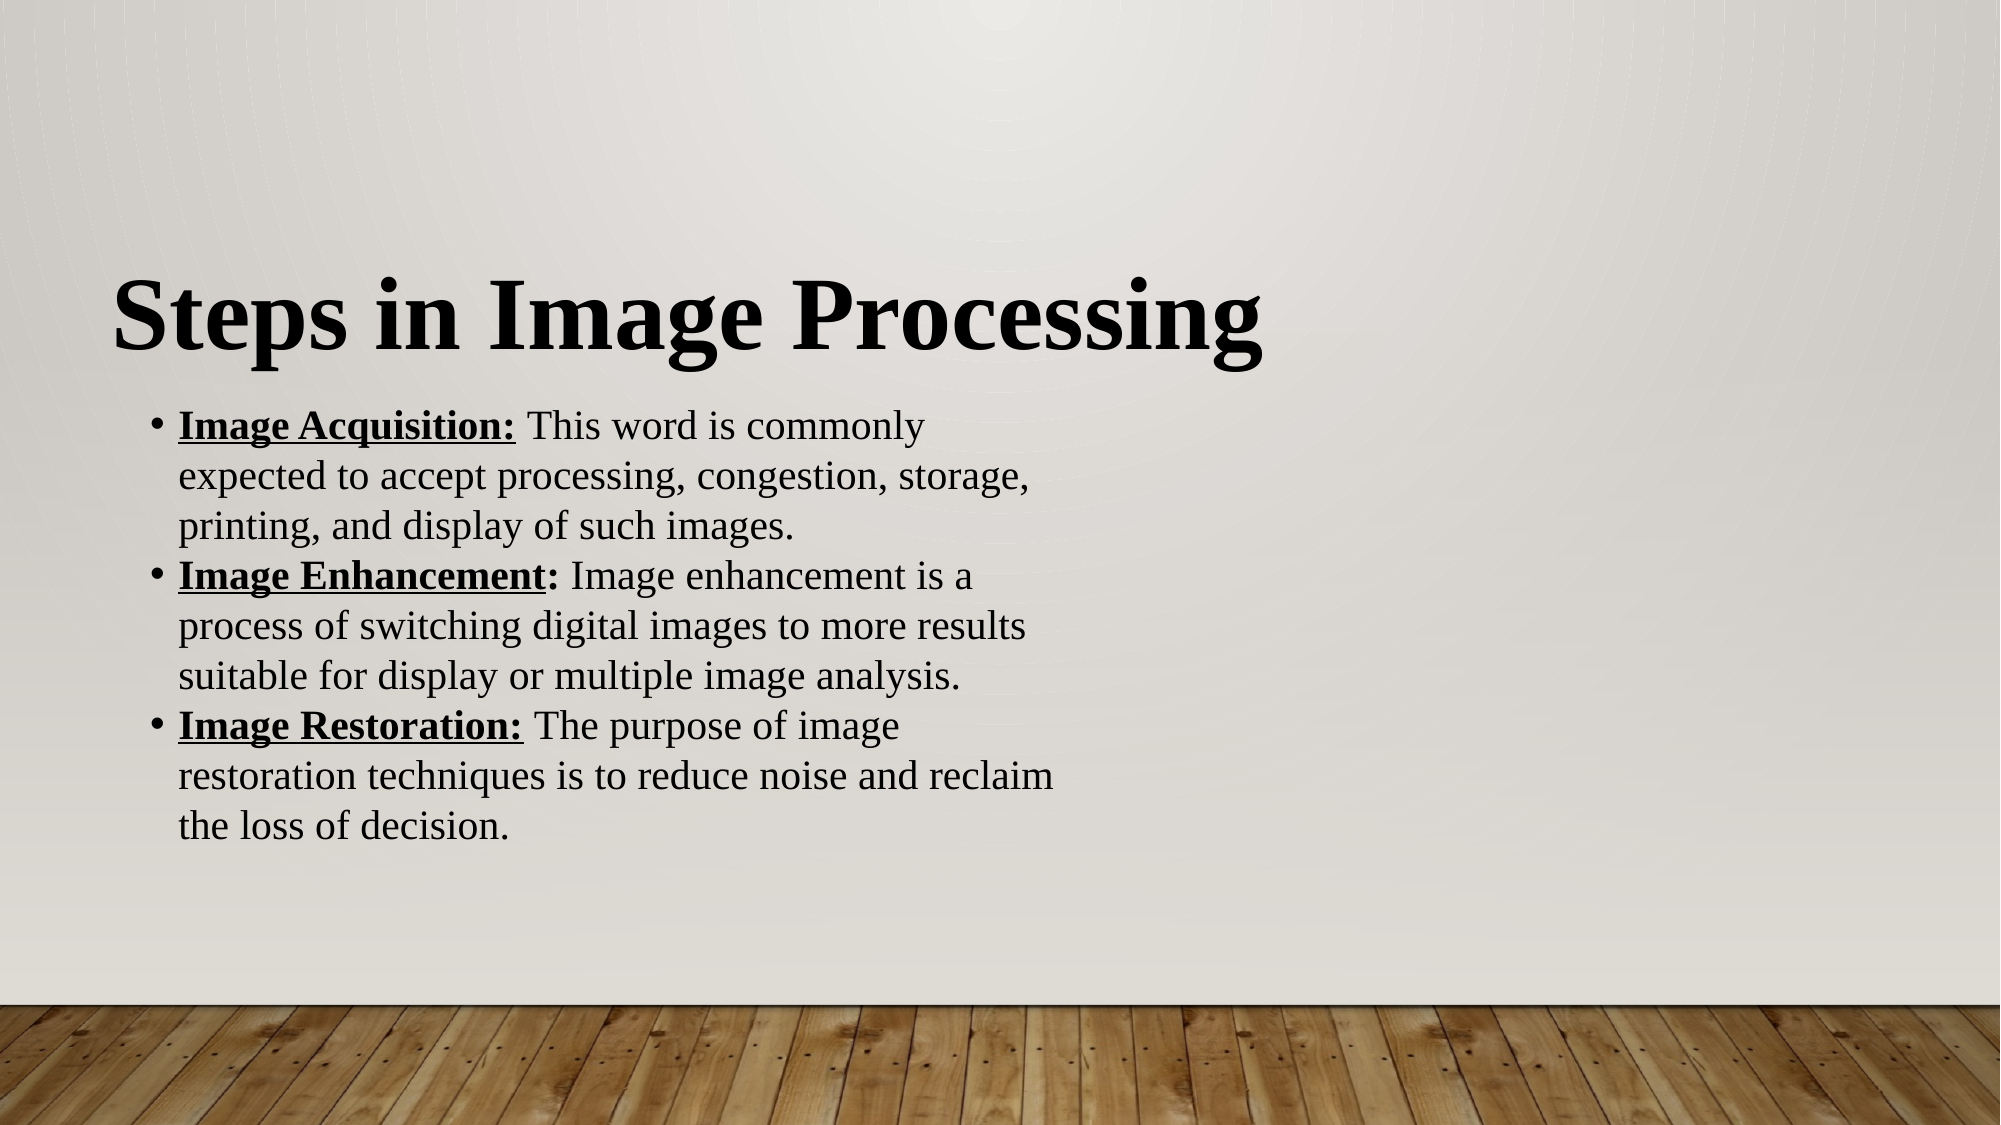

Steps in Image Processing
Image Acquisition: This word is commonly expected to accept processing, congestion, storage, printing, and display of such images.
Image Enhancement: Image enhancement is a process of switching digital images to more results suitable for display or multiple image analysis.
Image Restoration: The purpose of image restoration techniques is to reduce noise and reclaim the loss of decision.